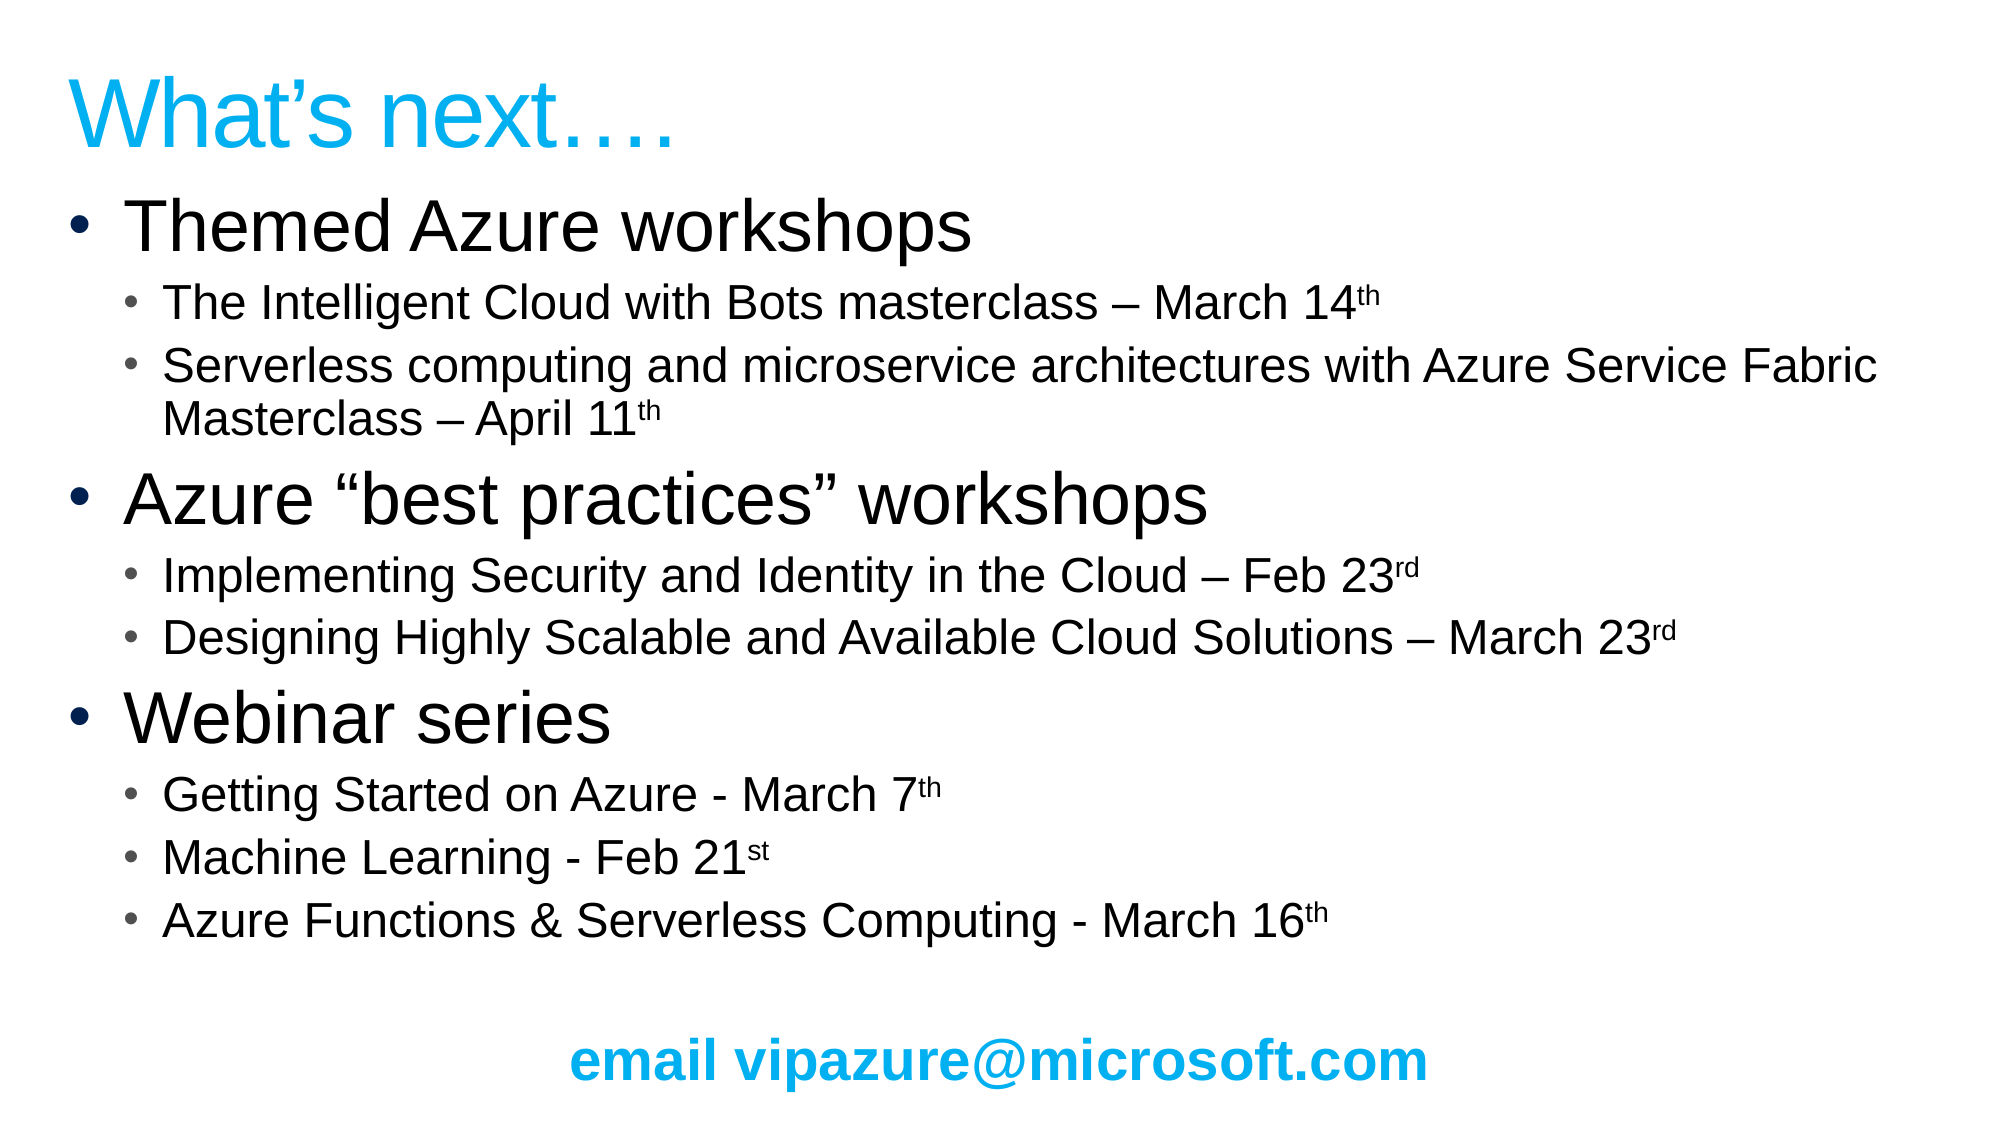

# What’s next….
Themed Azure workshops
The Intelligent Cloud with Bots masterclass – March 14th
Serverless computing and microservice architectures with Azure Service Fabric Masterclass – April 11th
Azure “best practices” workshops
Implementing Security and Identity in the Cloud – Feb 23rd
Designing Highly Scalable and Available Cloud Solutions – March 23rd
Webinar series
Getting Started on Azure - March 7th
Machine Learning - Feb 21st
Azure Functions & Serverless Computing - March 16th
email vipazure@microsoft.com